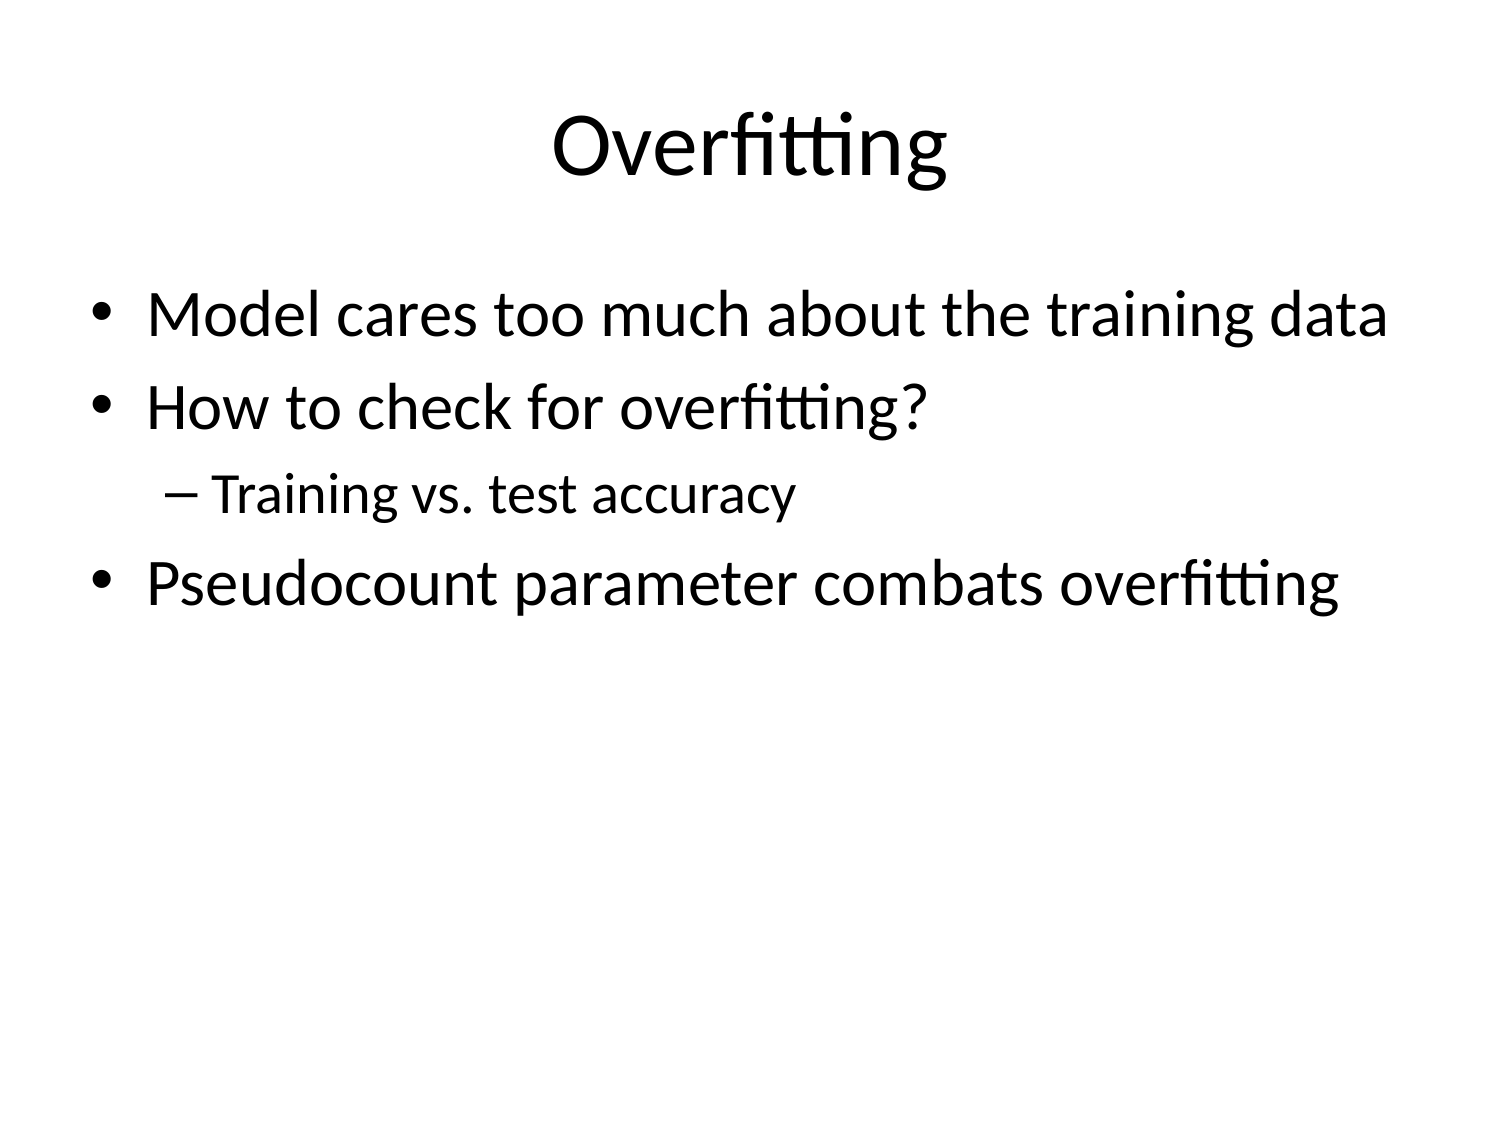

# Overfitting
Model cares too much about the training data
How to check for overfitting?
Training vs. test accuracy
Pseudocount parameter combats overfitting